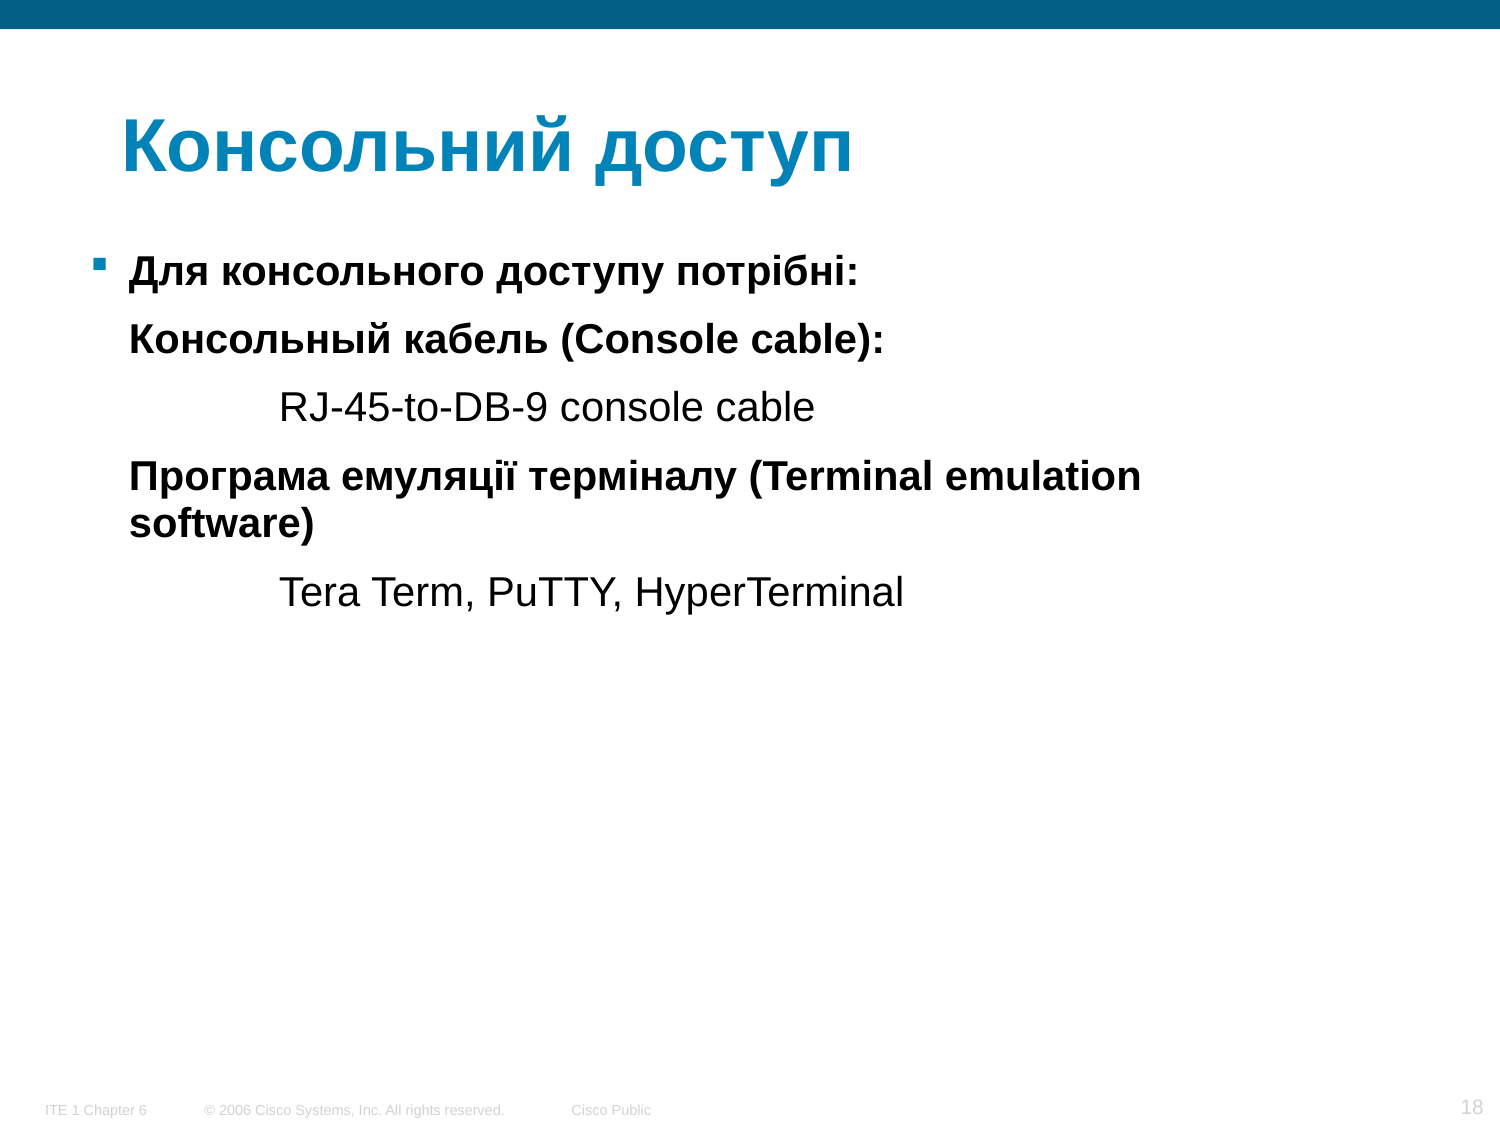

# Консольний доступ
Для консольного доступу потрібні:
	Консольный кабель (Console cable):
		RJ-45-to-DB-9 console cable
	Програма емуляції терміналу (Terminal emulation software)
		Tera Term, PuTTY, HyperTerminal